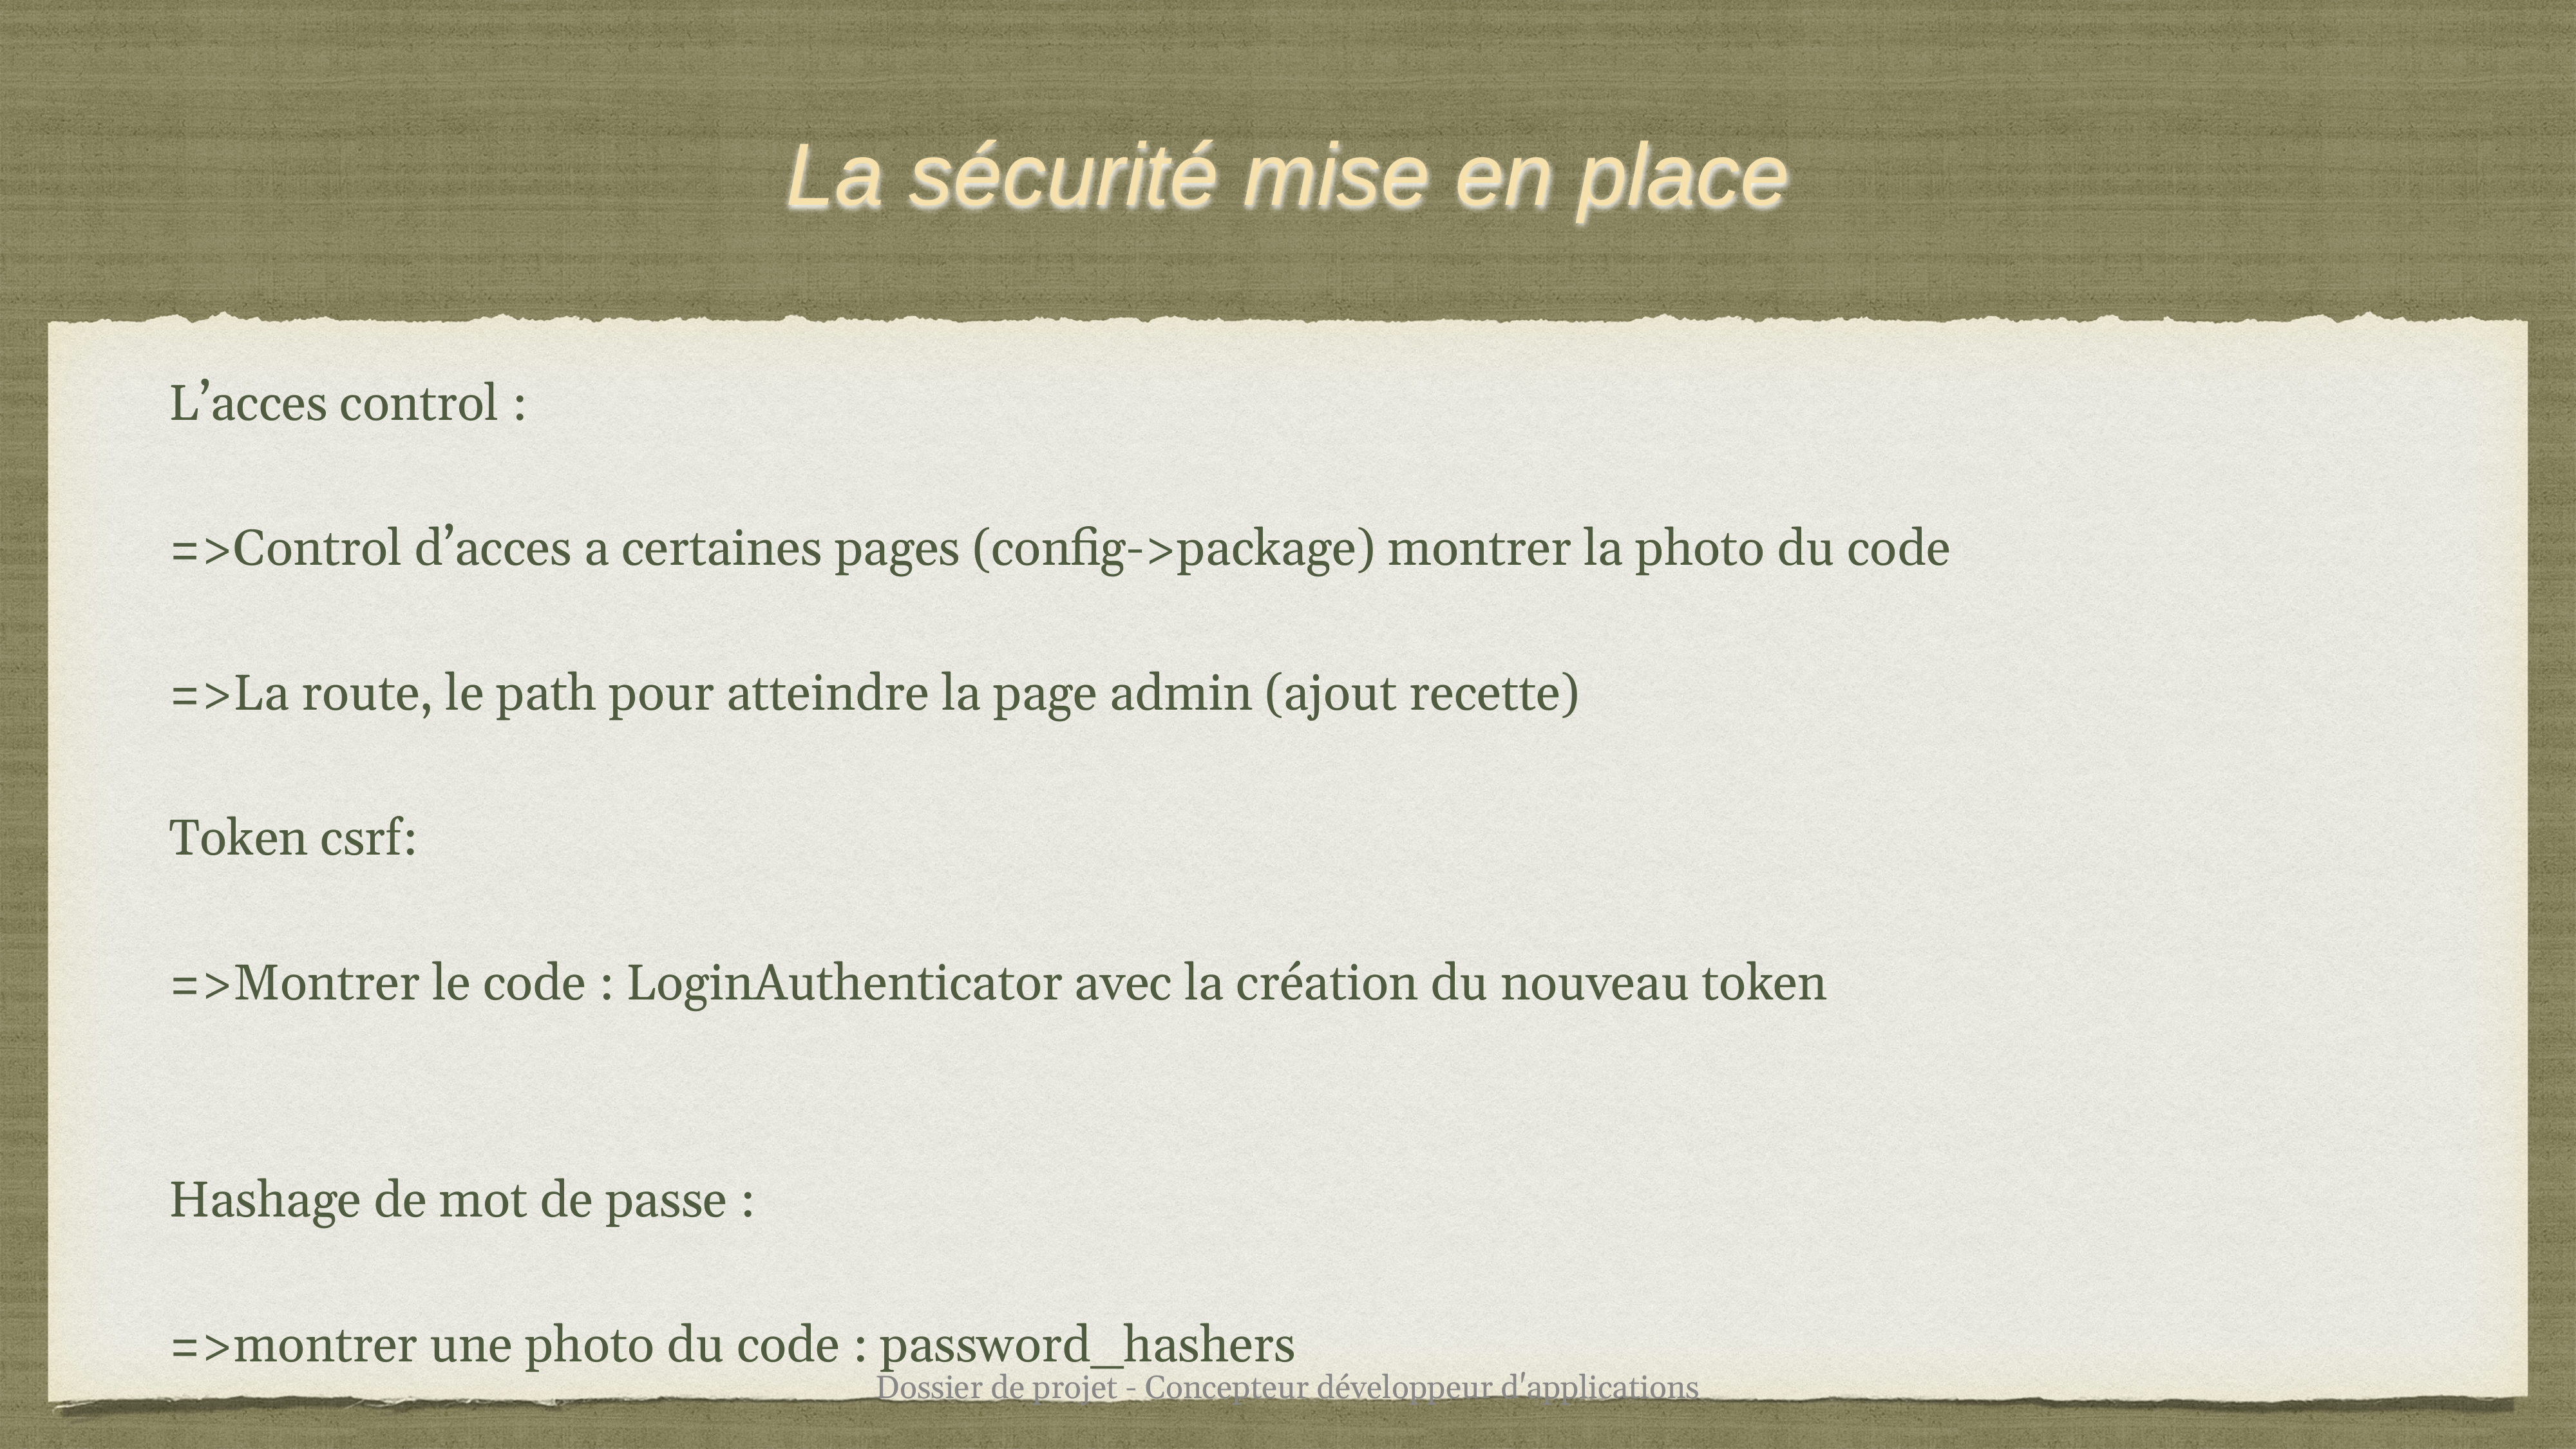

# La sécurité mise en place
L’acces control :
=>Control d’acces a certaines pages (config->package) montrer la photo du code
=>La route, le path pour atteindre la page admin (ajout recette)
Token csrf:
=>Montrer le code : LoginAuthenticator avec la création du nouveau token
Hashage de mot de passe :
=>montrer une photo du code : password_hashers
Dossier de projet - Concepteur développeur d'applications